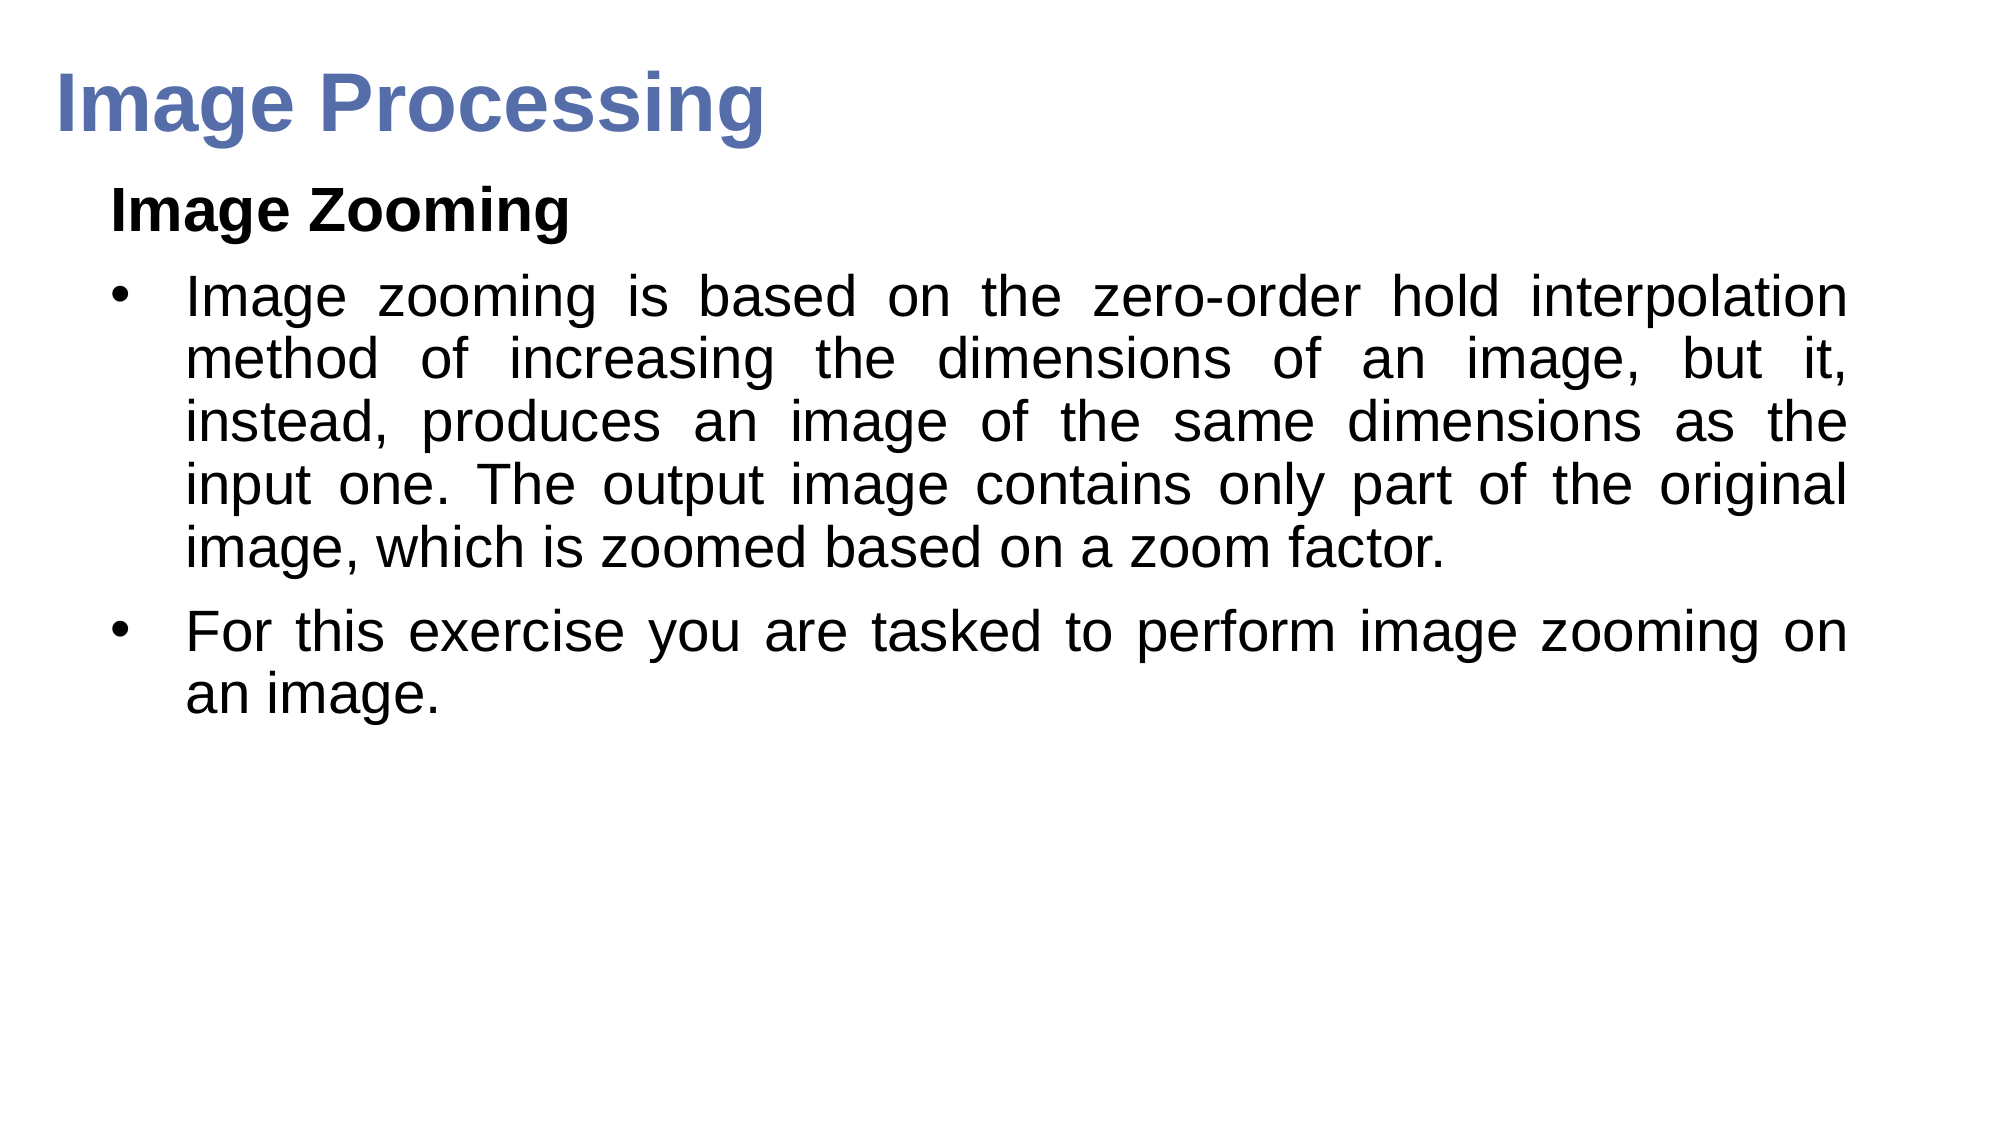

# Image Processing
Image Zooming
Image zooming is based on the zero-order hold interpolation method of increasing the dimensions of an image, but it, instead, produces an image of the same dimensions as the input one. The output image contains only part of the original image, which is zoomed based on a zoom factor.
For this exercise you are tasked to perform image zooming on an image.